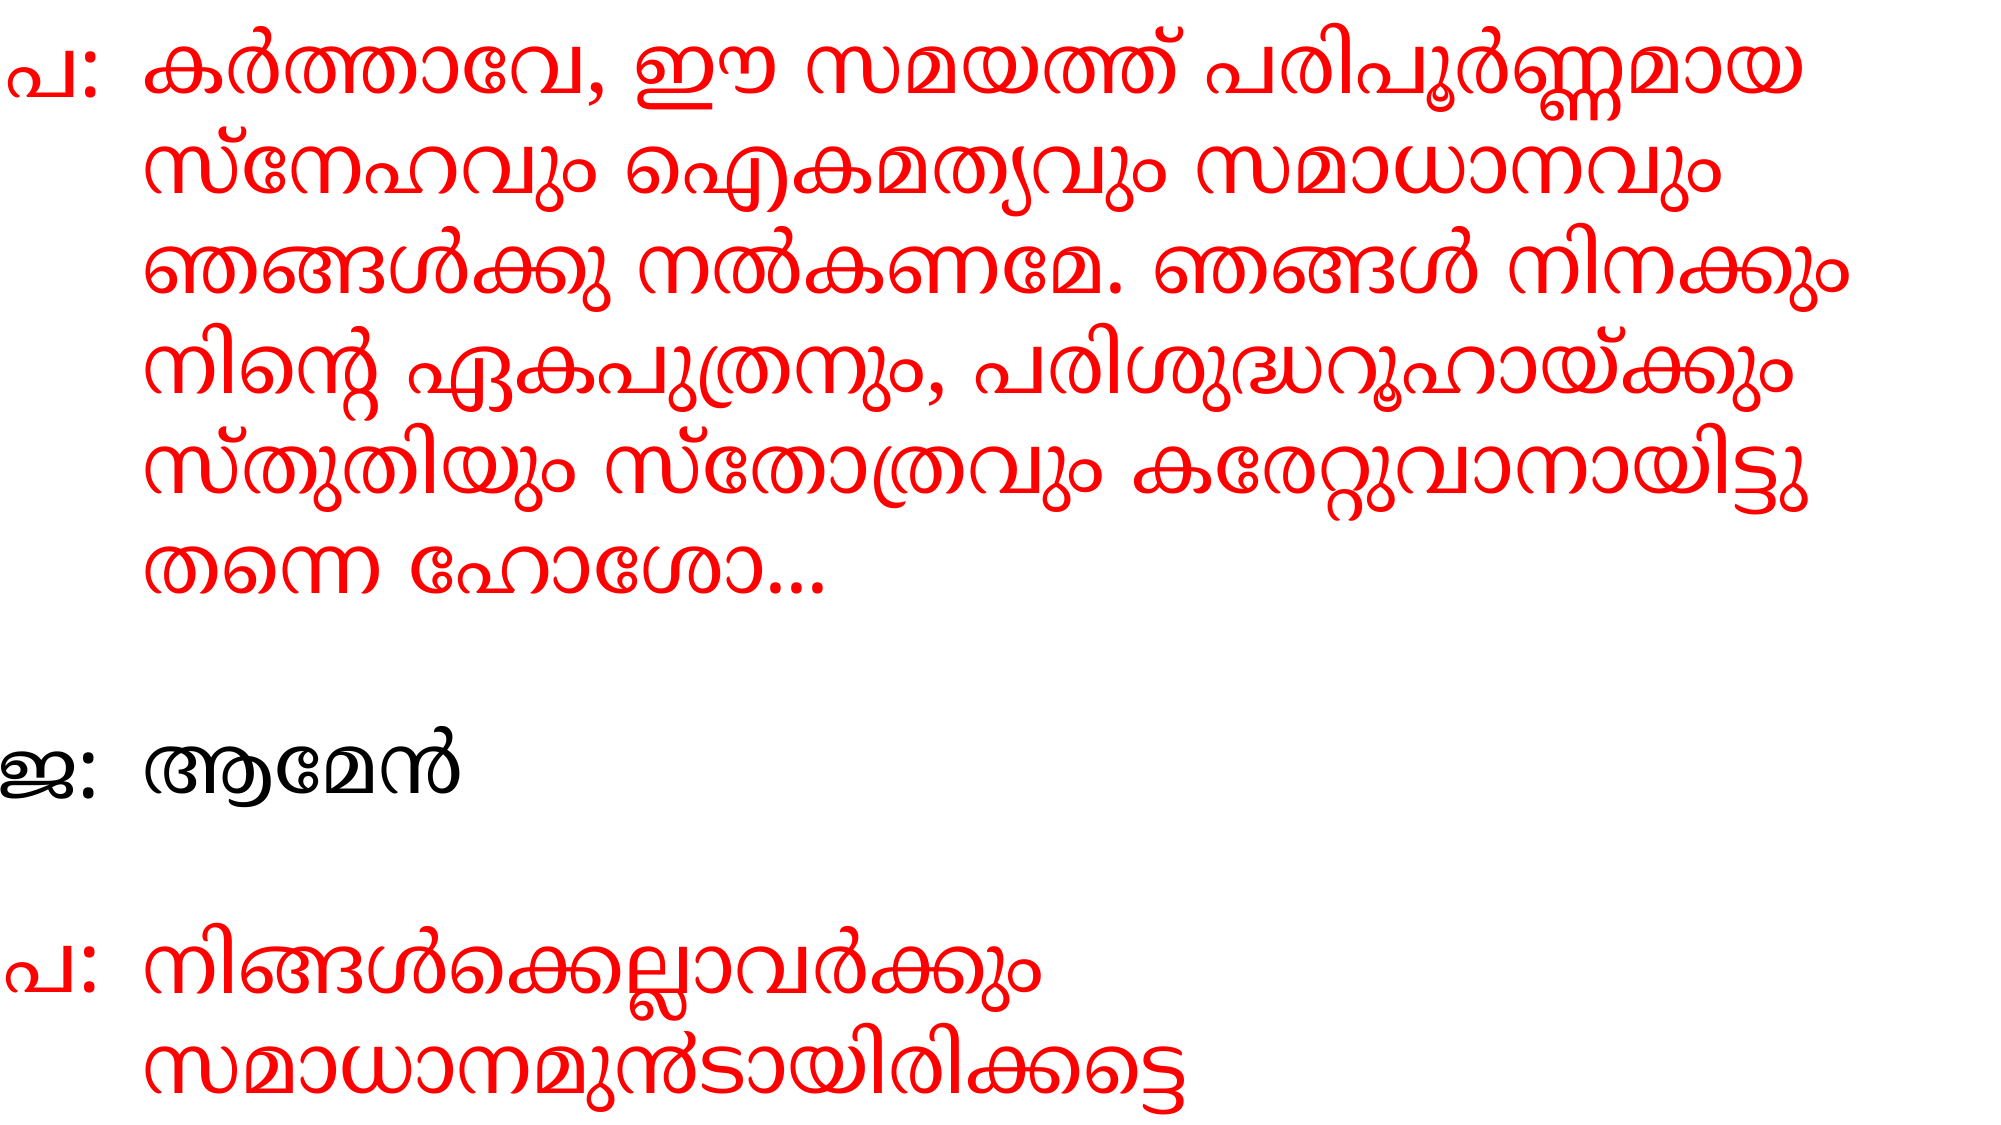

കര്‍ത്താവേ, ഈ സമയത്ത് പരിപൂര്‍ണ്ണമായ സ്നേഹവും ഐകമത്യവും സമാധാനവും ഞങ്ങള്‍ക്കു നല്‍കണമേ. ഞങ്ങള്‍ നിനക്കും നിന്‍റെ ഏകപുത്രനും, പരിശുദ്ധറൂഹായ്ക്കും സ്തുതിയും സ്തോത്രവും കരേറ്റുവാനായിട്ടു തന്നെ ഹോശോ...

ആമേന്‍

നിങ്ങള്‍ക്കെല്ലാവര്‍ക്കും സമാധാനമു൯ടായിരിക്കട്ടെ
പ:

ജ:
പ: